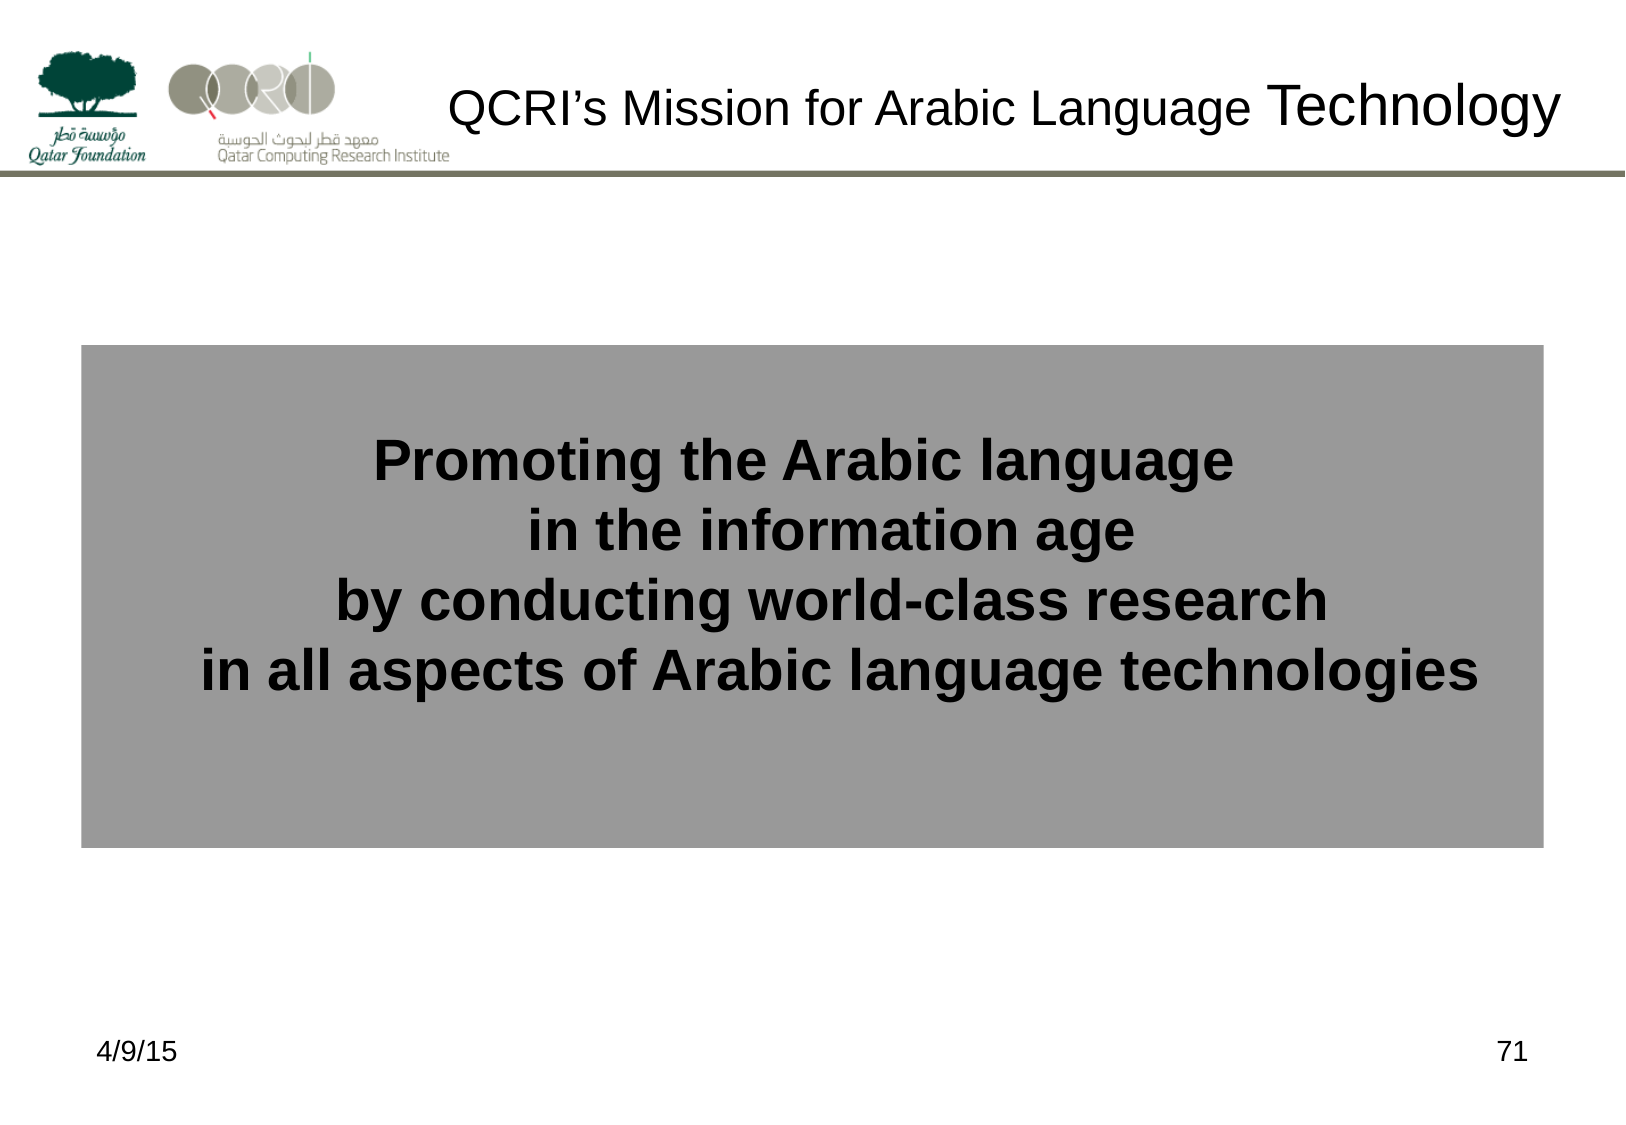

# QCRI’s Mission for Arabic Language Technology

Promoting the Arabic language
in the information age
by conducting world-class research
in all aspects of Arabic language technologies

4/9/15
71